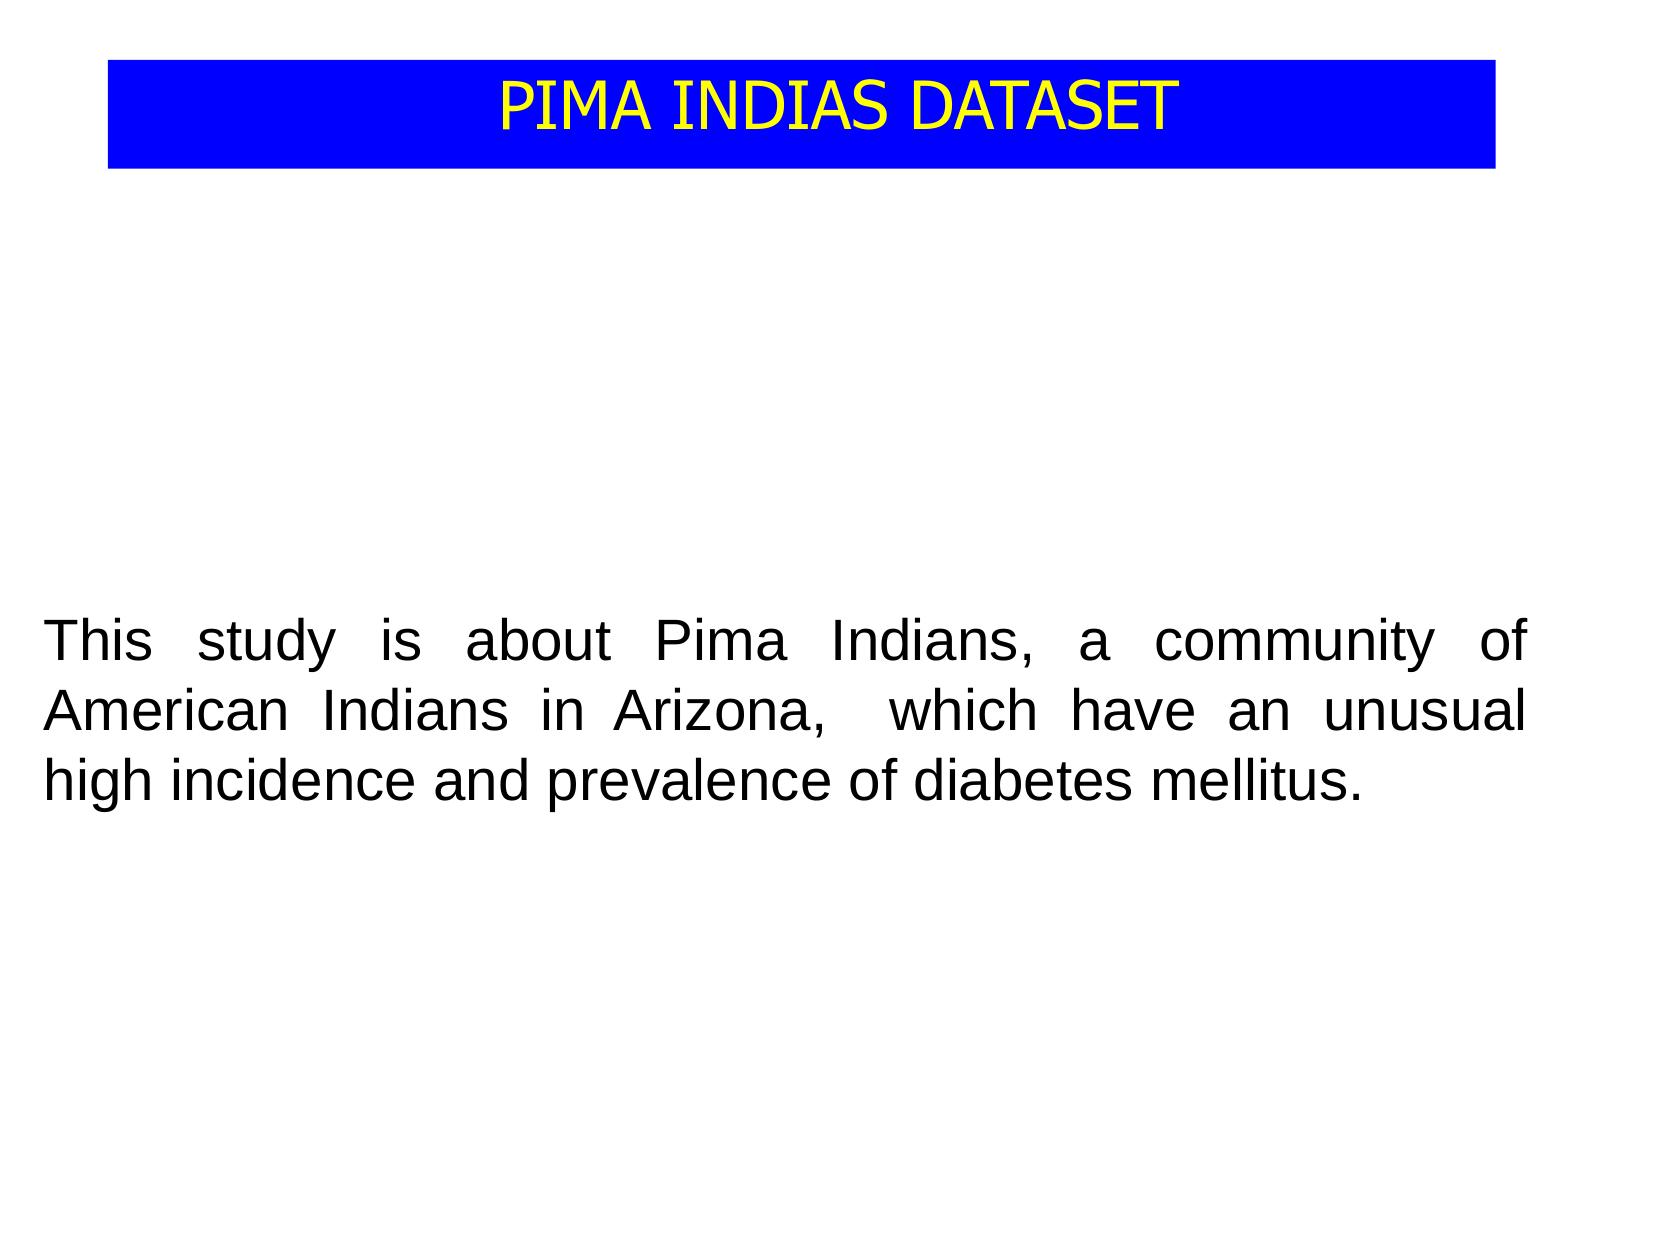

PIMA INDIAS DATASET
This study is about Pima Indians, a community of American Indians in Arizona,  which have an unusual high incidence and prevalence of diabetes mellitus.